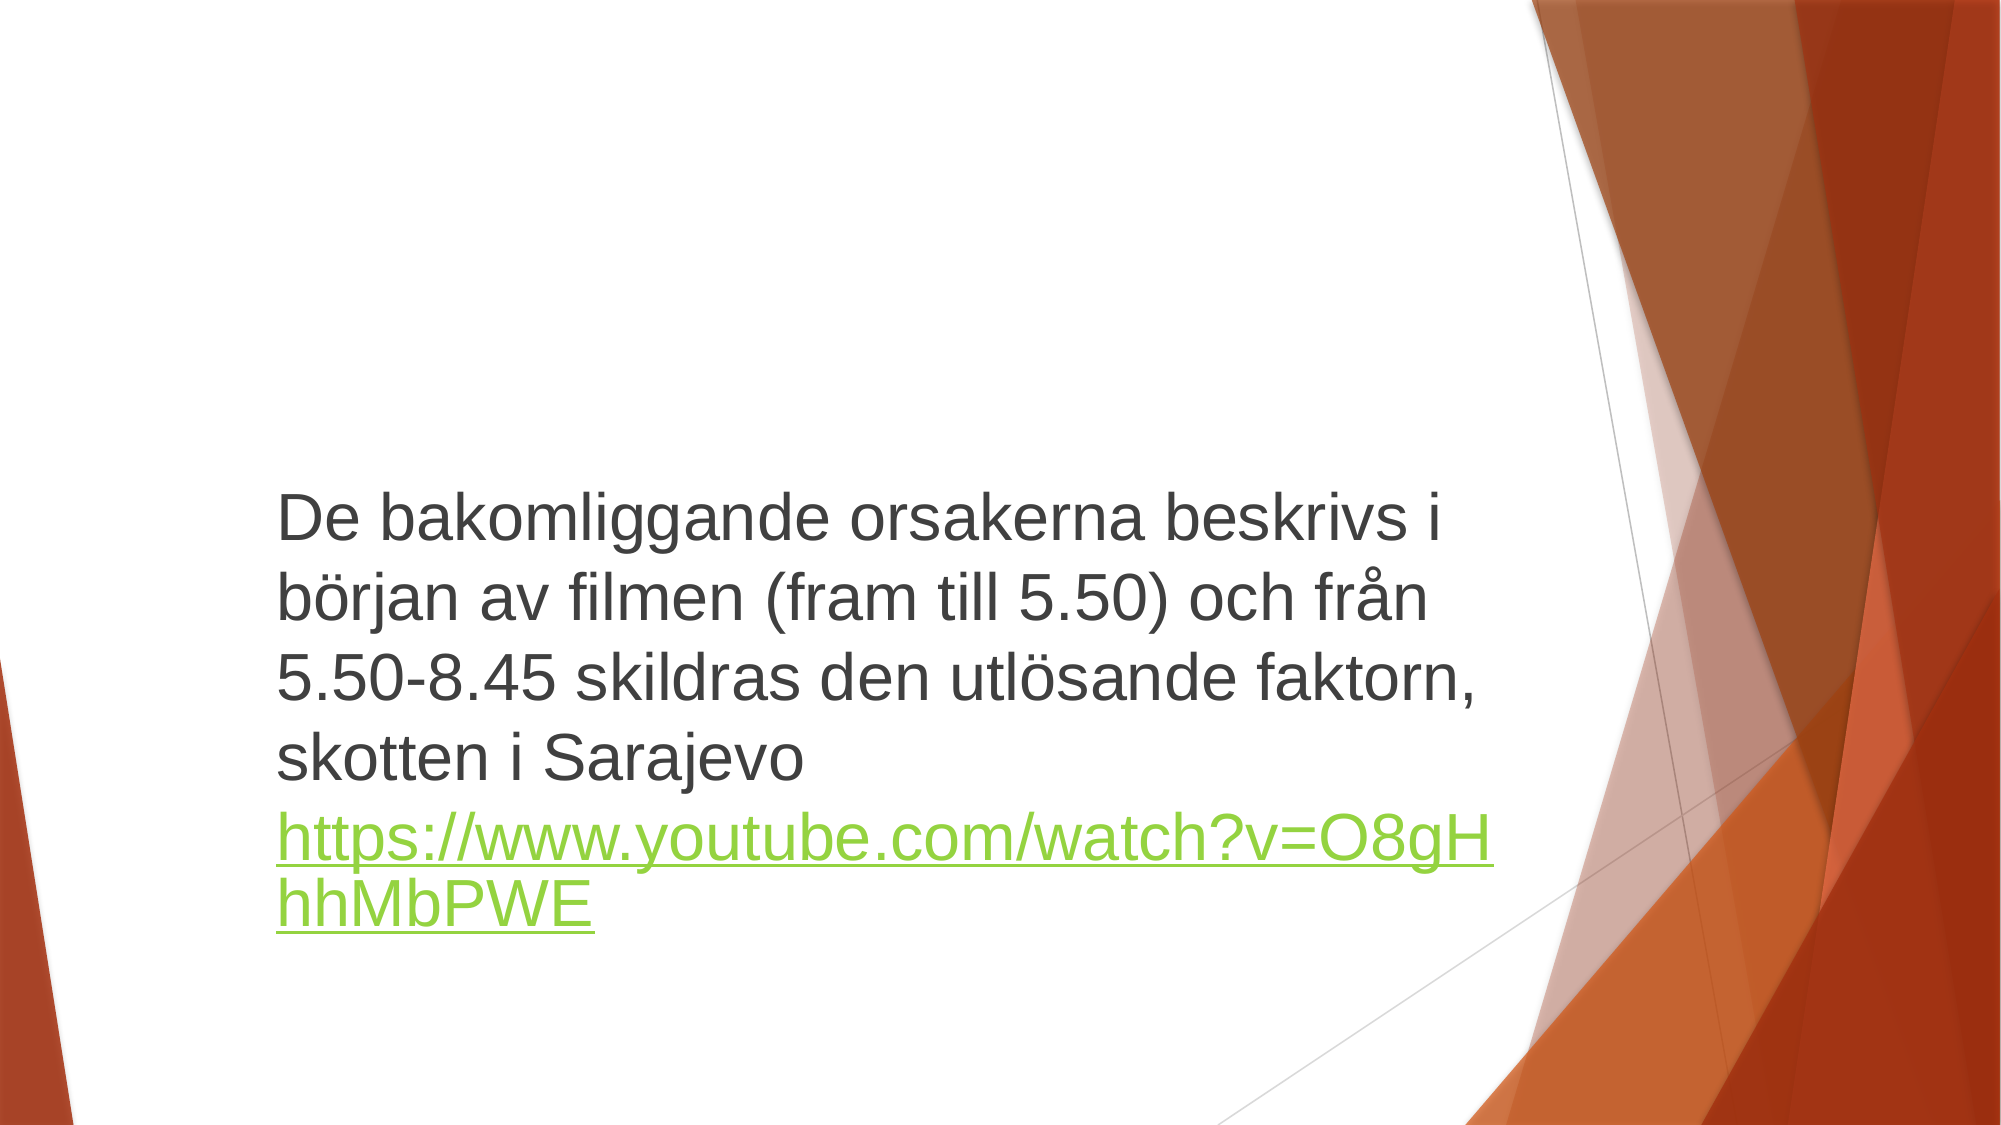

#

De bakomliggande orsakerna beskrivs i början av filmen (fram till 5.50) och från 5.50-8.45 skildras den utlösande faktorn, skotten i Sarajevo https://www.youtube.com/watch?v=O8gHhhMbPWE